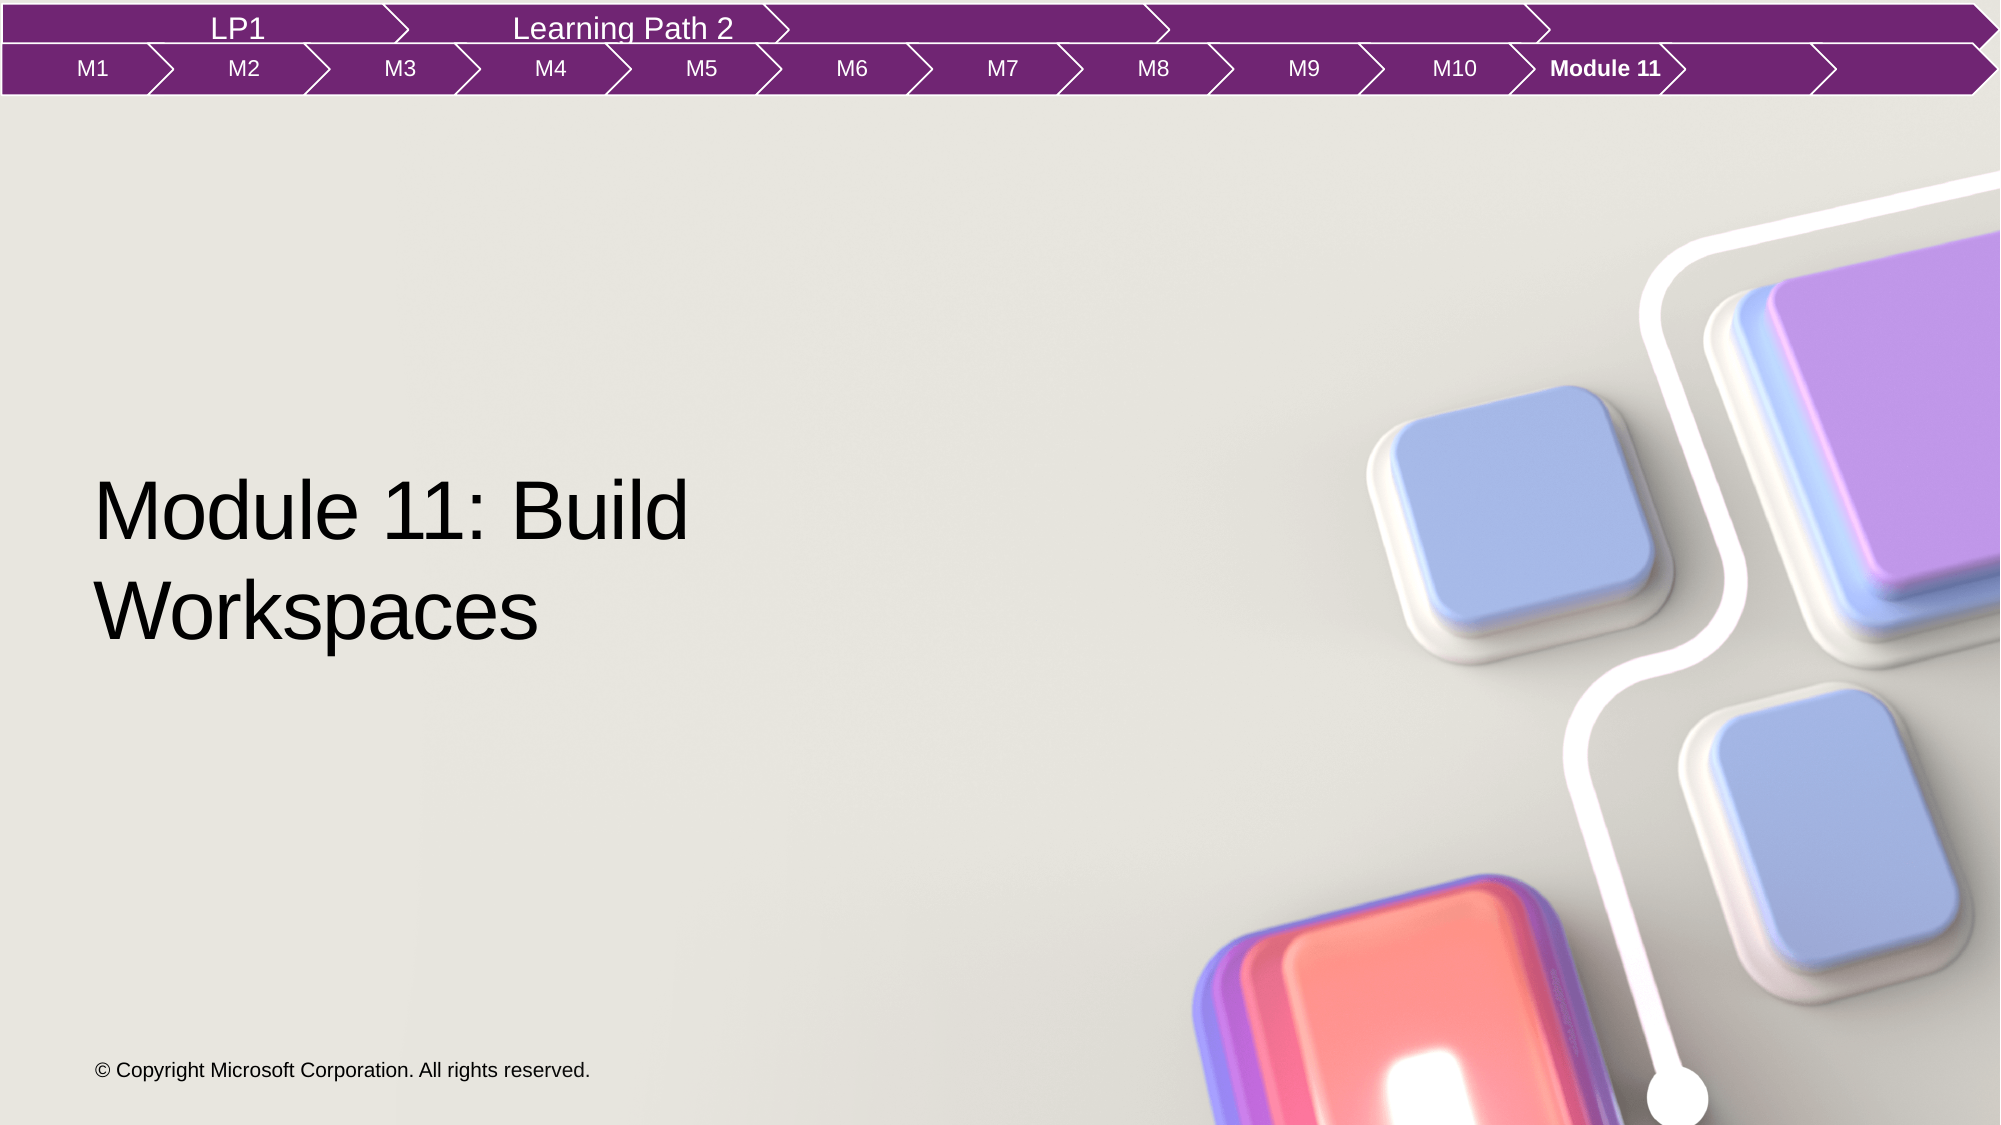

LP1
Learning Path 2

M1
M2
M3
M4
M5
M6
M7
M8
M9
M10
Module 11

# Module 11: Build Workspaces